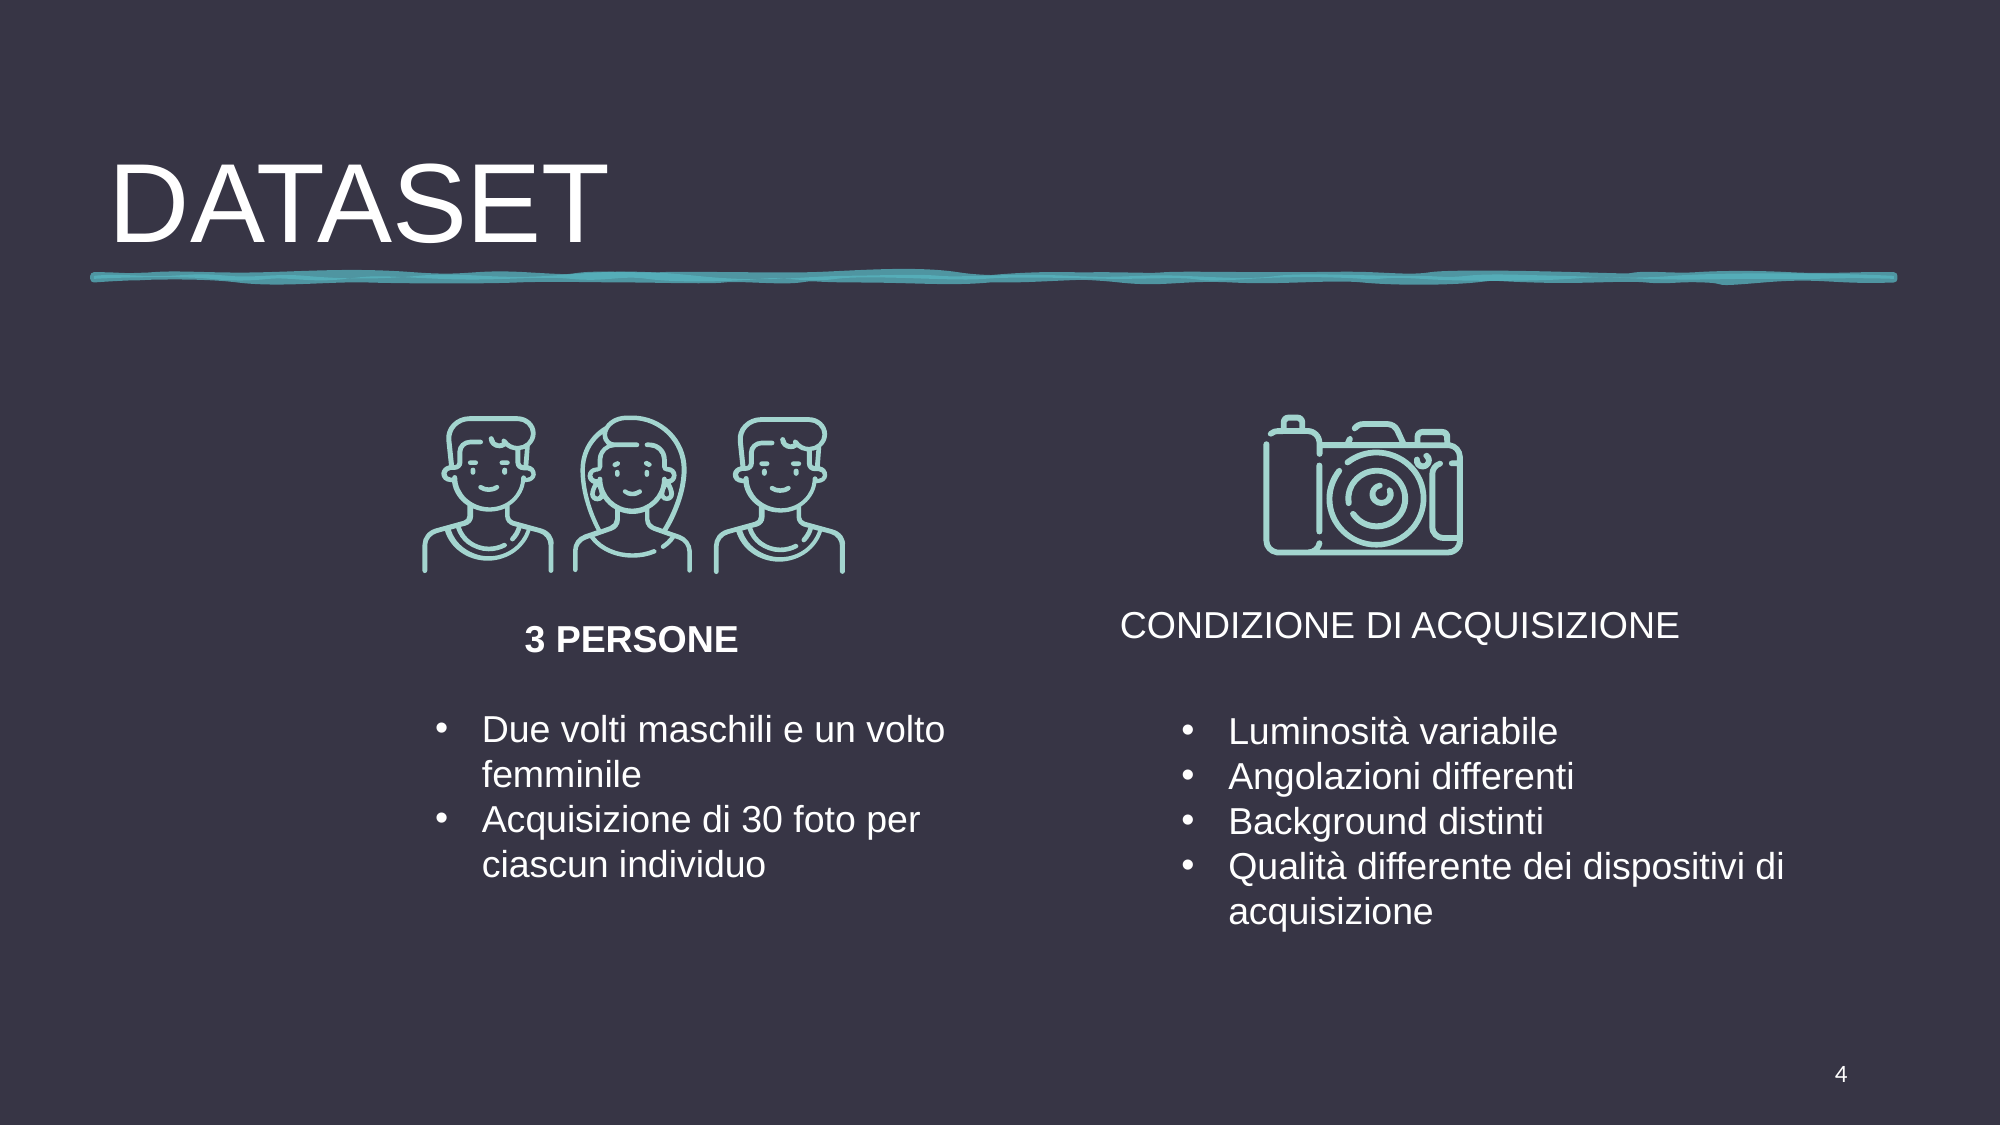

# DATASET

CONDIZIONE DI ACQUISIZIONE
3 PERSONE
Due volti maschili e un volto femminile
Acquisizione di 30 foto per ciascun individuo
Luminosità variabile
Angolazioni differenti
Background distinti
Qualità differente dei dispositivi di acquisizione
4